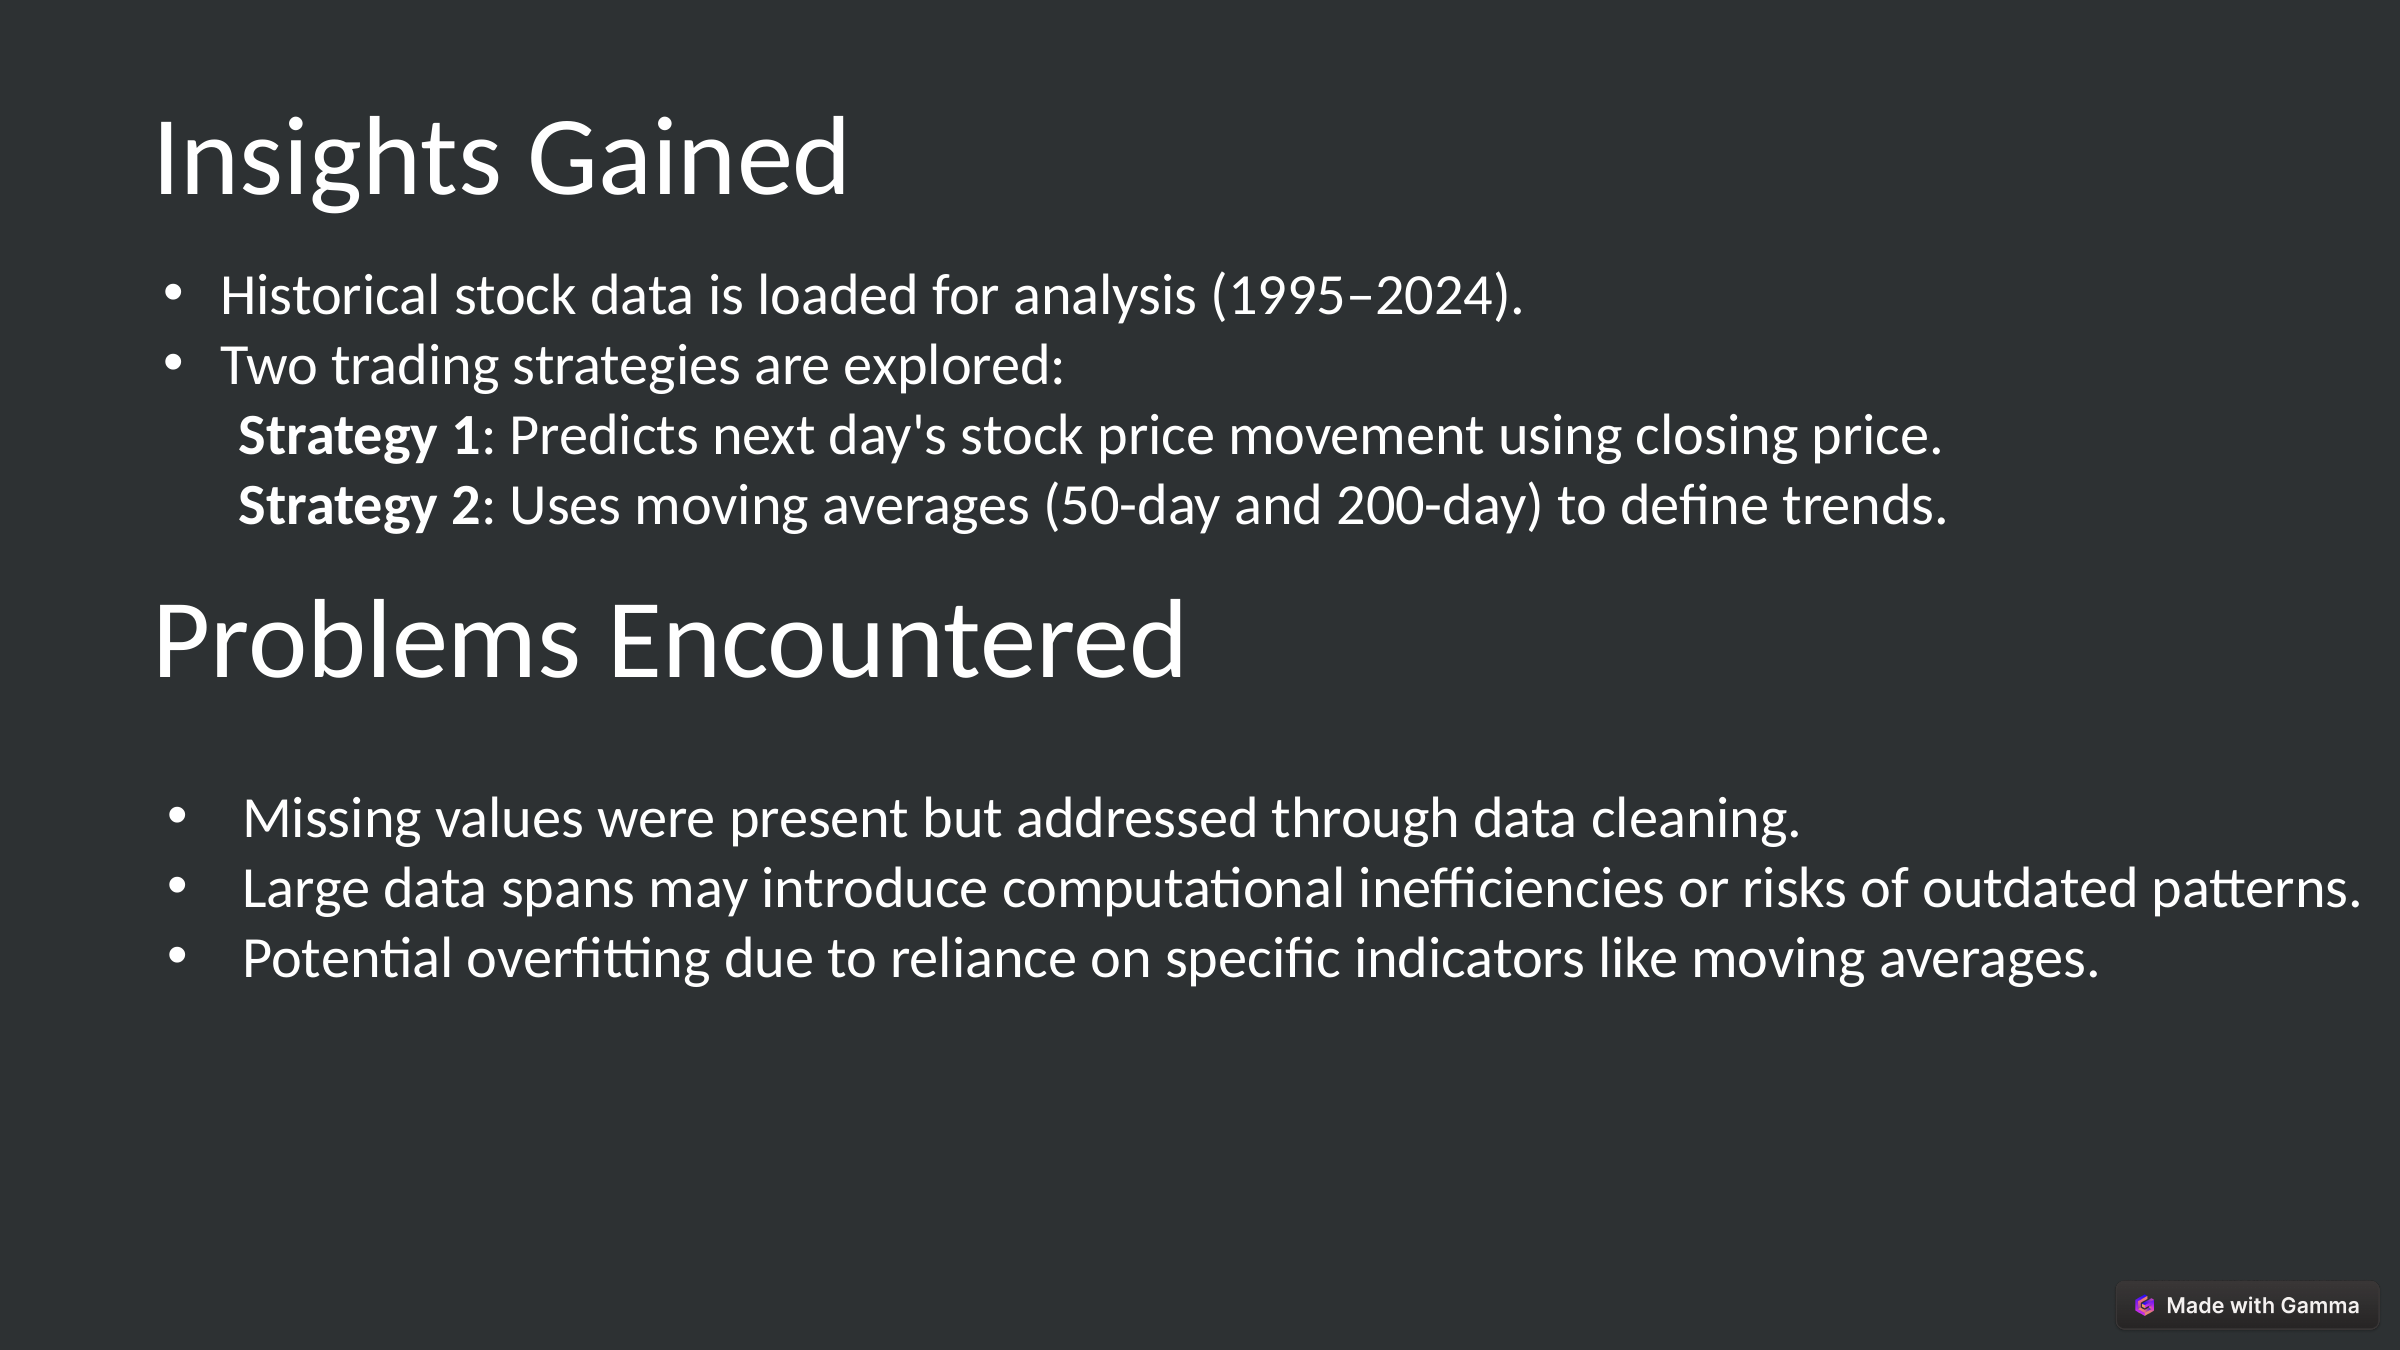

Insights Gained
Historical stock data is loaded for analysis (1995–2024).
Two trading strategies are explored:
Strategy 1: Predicts next day's stock price movement using closing price.
Strategy 2: Uses moving averages (50-day and 200-day) to define trends.

Problems Encountered
Missing values were present but addressed through data cleaning.
Large data spans may introduce computational inefficiencies or risks of outdated patterns.
Potential overfitting due to reliance on specific indicators like moving averages.